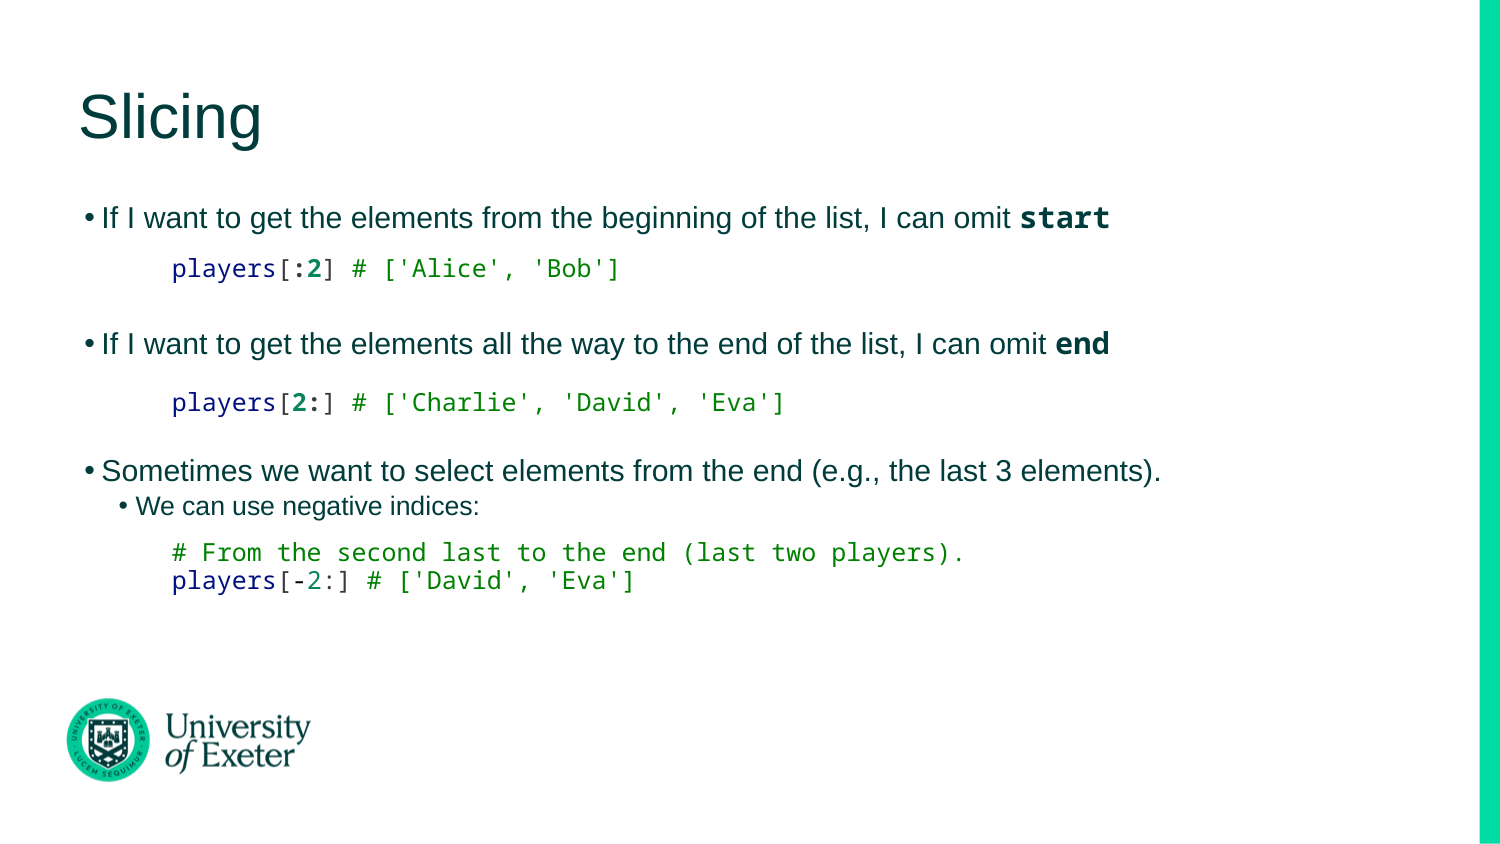

# Slicing
If I want to get the elements from the beginning of the list, I can omit start

If I want to get the elements all the way to the end of the list, I can omit end

Sometimes we want to select elements from the end (e.g., the last 3 elements).
We can use negative indices:

players[:2] # ['Alice', 'Bob']
players[2:] # ['Charlie', 'David', 'Eva']
# From the second last to the end (last two players).
players[-2:] # ['David', 'Eva']